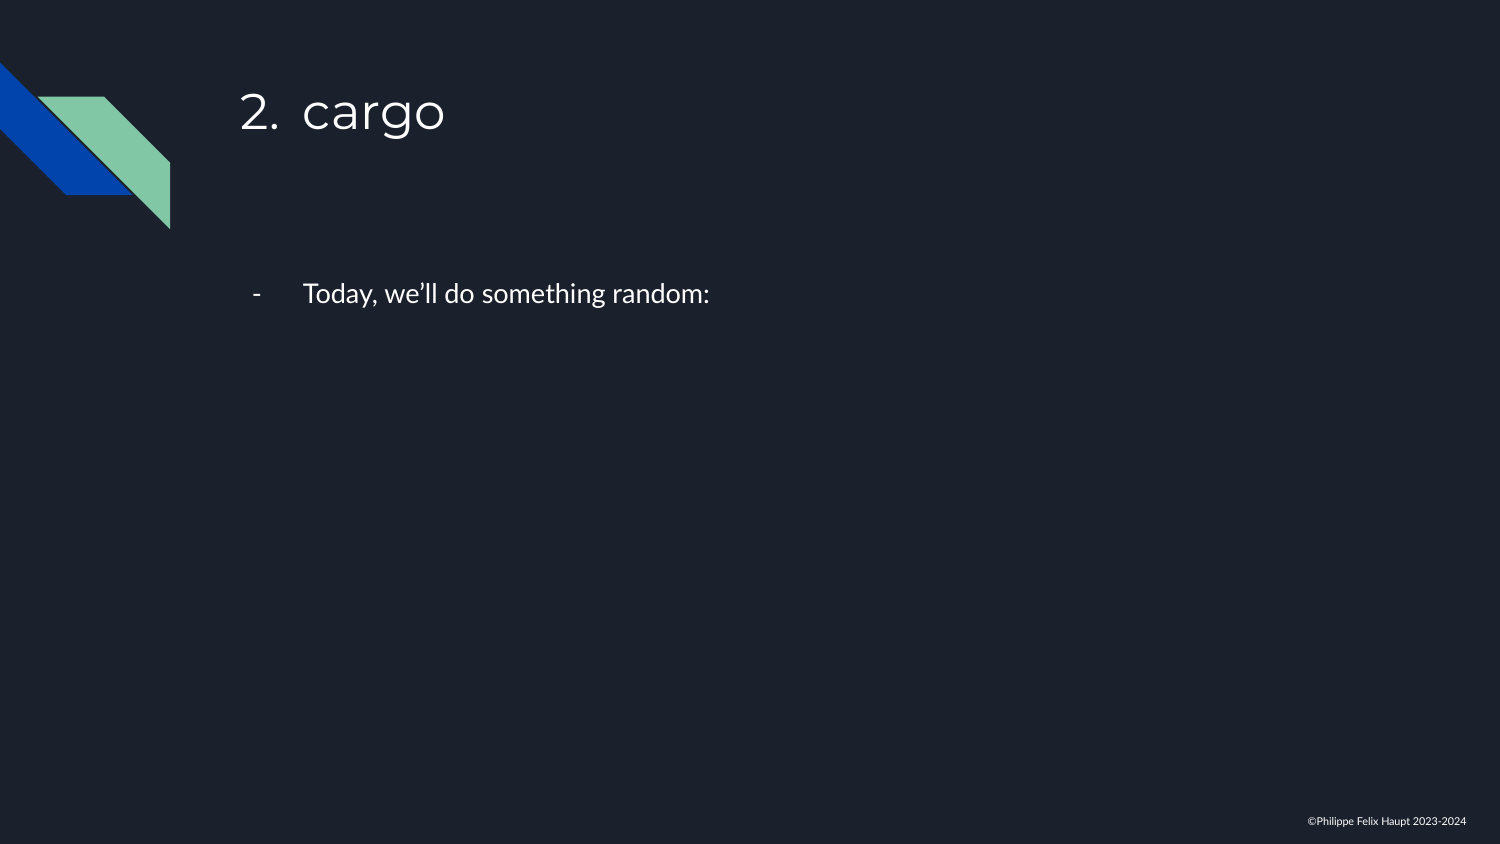

# cargo
Today, we’ll do something random:
©Philippe Felix Haupt 2023-2024